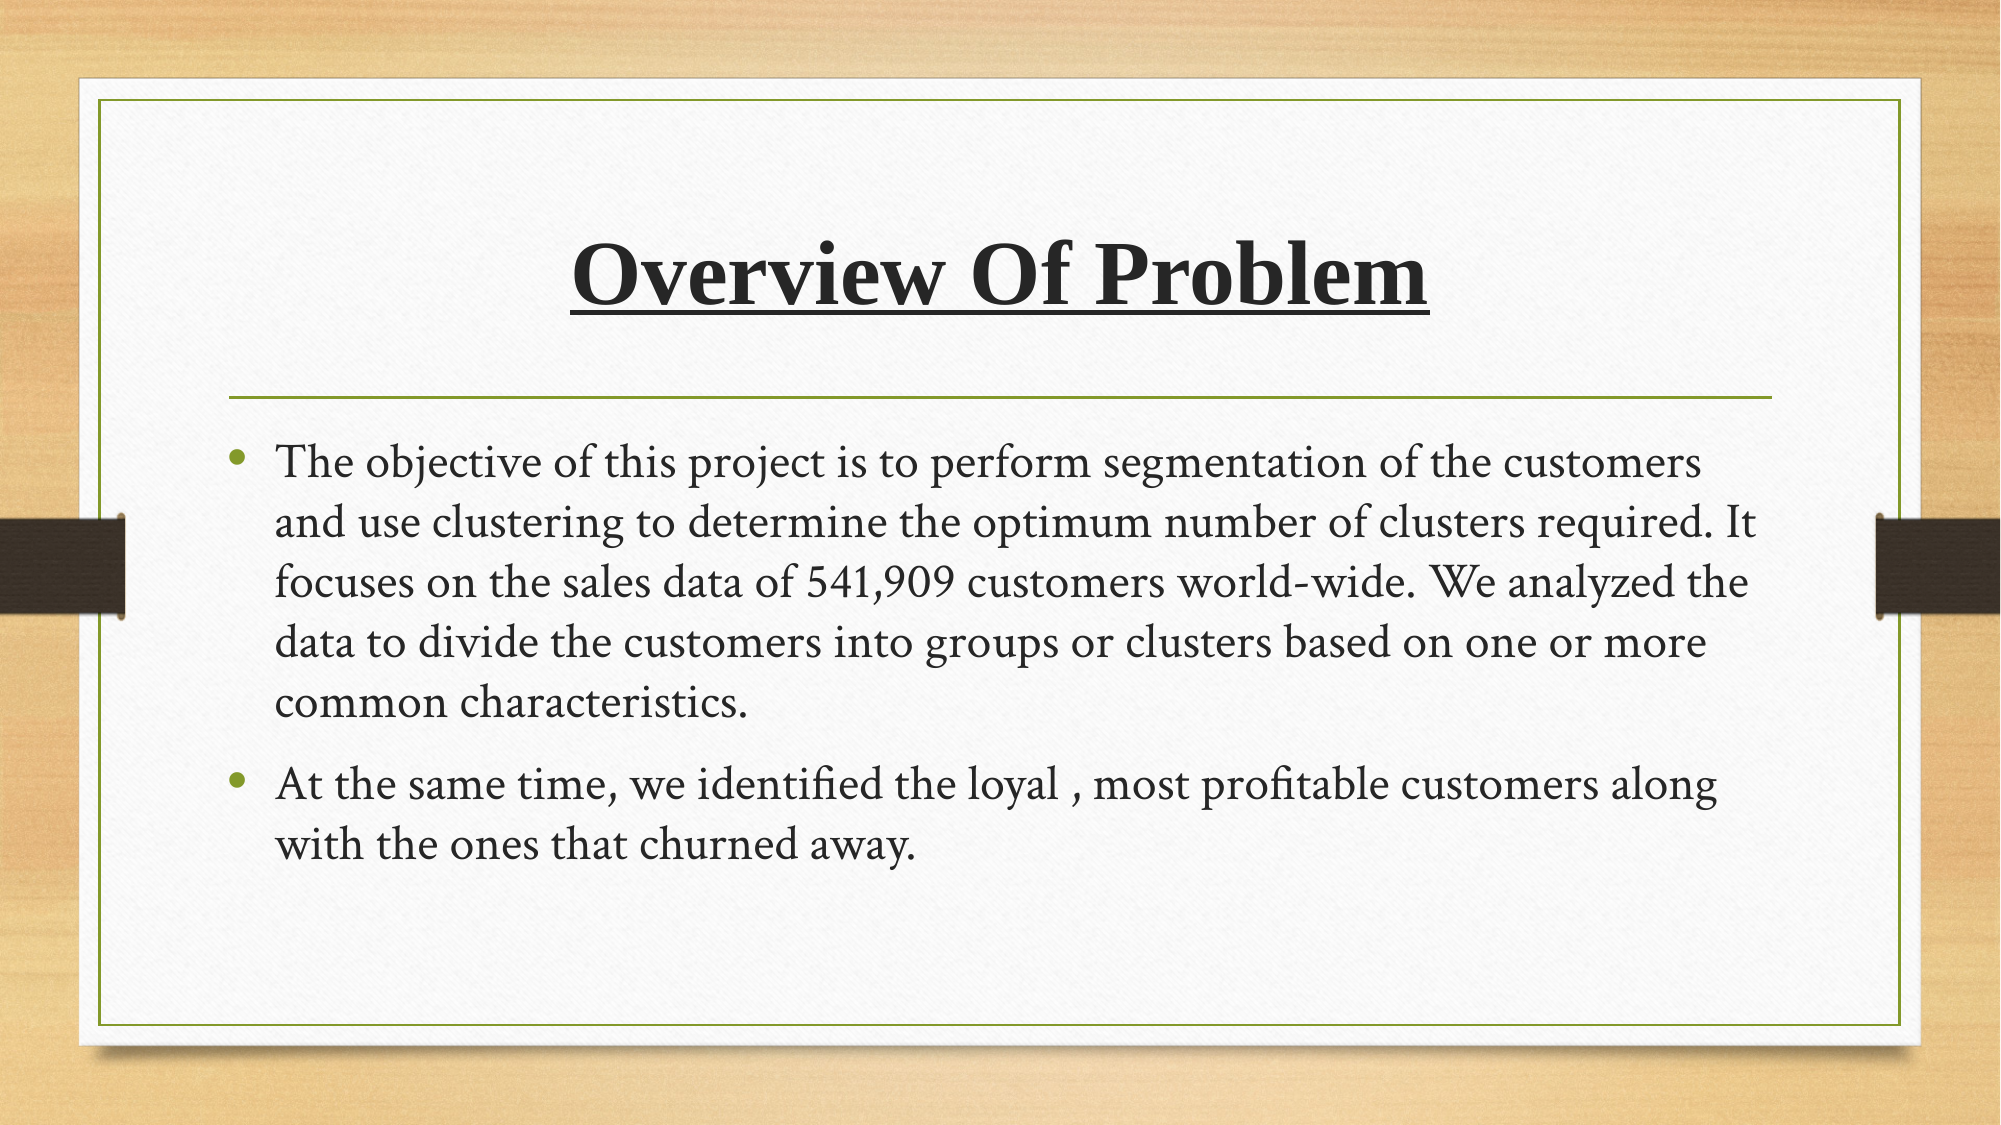

# Overview Of Problem
The objective of this project is to perform segmentation of the customers and use clustering to determine the optimum number of clusters required. It focuses on the sales data of 541,909 customers world-wide. We analyzed the data to divide the customers into groups or clusters based on one or more common characteristics.
At the same time, we identified the loyal , most profitable customers along with the ones that churned away.